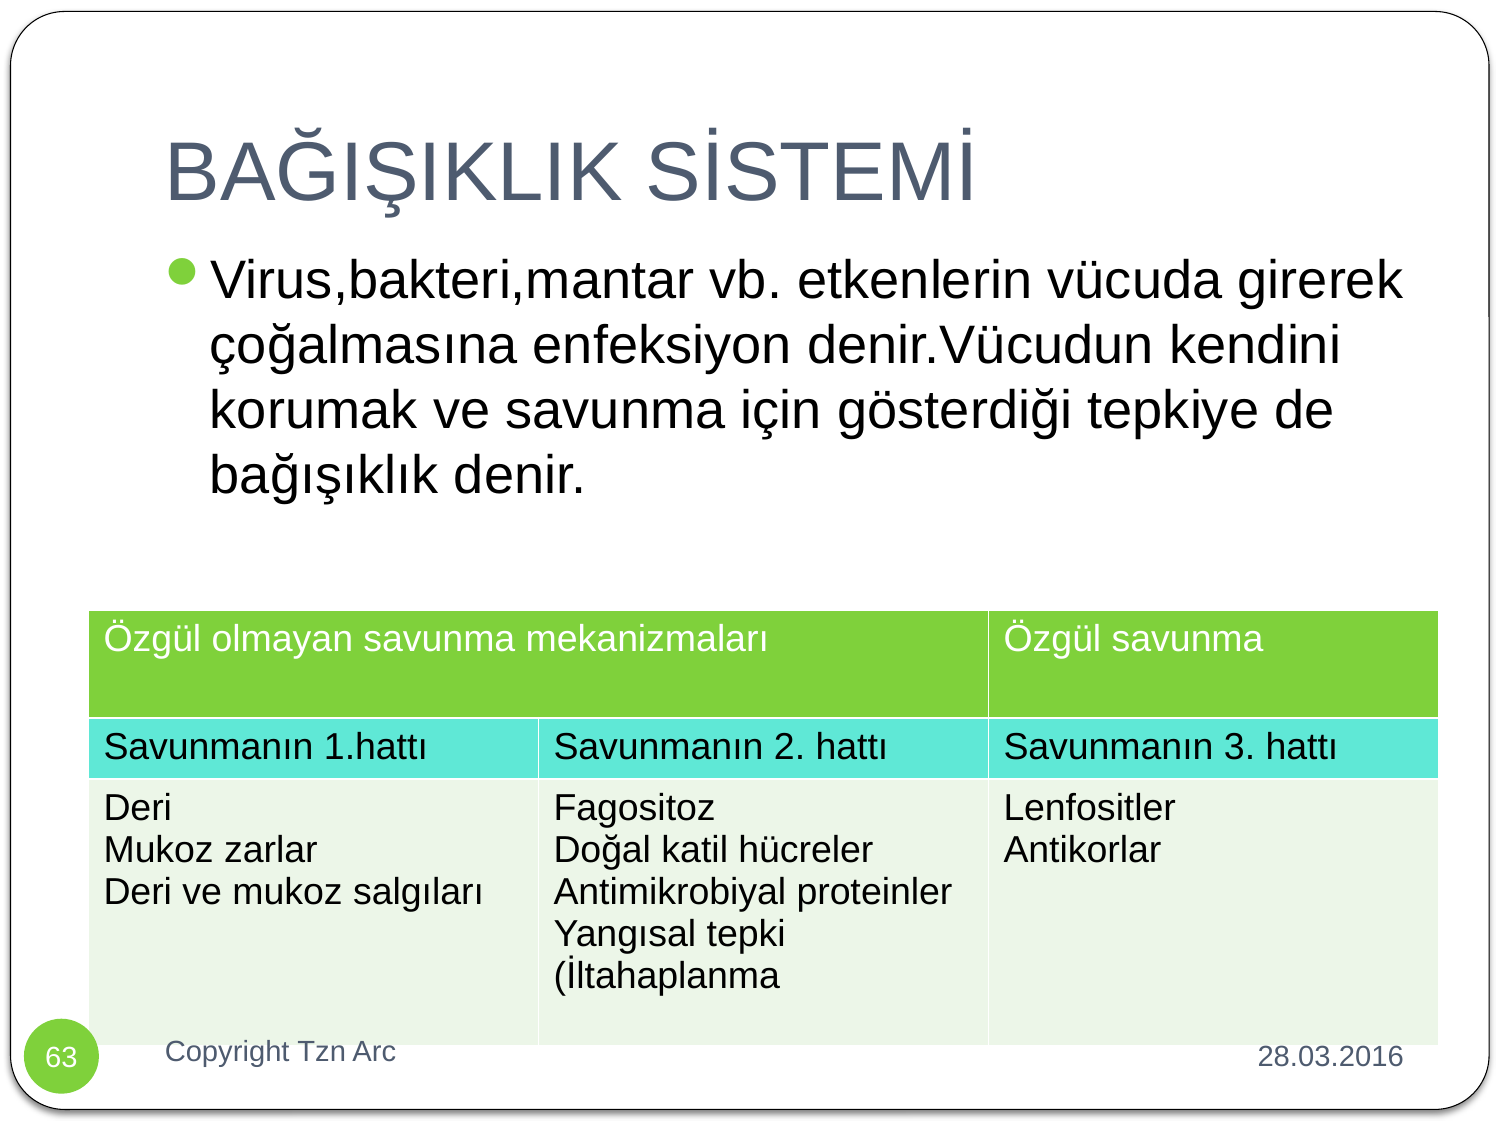

# BAĞIŞIKLIK SİSTEMİ
Virus,bakteri,mantar vb. etkenlerin vücuda girerek çoğalmasına enfeksiyon denir.Vücudun kendini korumak ve savunma için gösterdiği tepkiye de bağışıklık denir.

| Özgül olmayan savunma mekanizmaları |  | Özgül savunma |
| --- | --- | --- |
| Savunmanın 1.hattı | Savunmanın 2. hattı | Savunmanın 3. hattı |
| Deri Mukoz zarlar Deri ve mukoz salgıları | Fagositoz Doğal katil hücreler Antimikrobiyal proteinler Yangısal tepki (İltahaplanma | Lenfositler Antikorlar |
Copyright Tzn Arc
28.03.2016
63